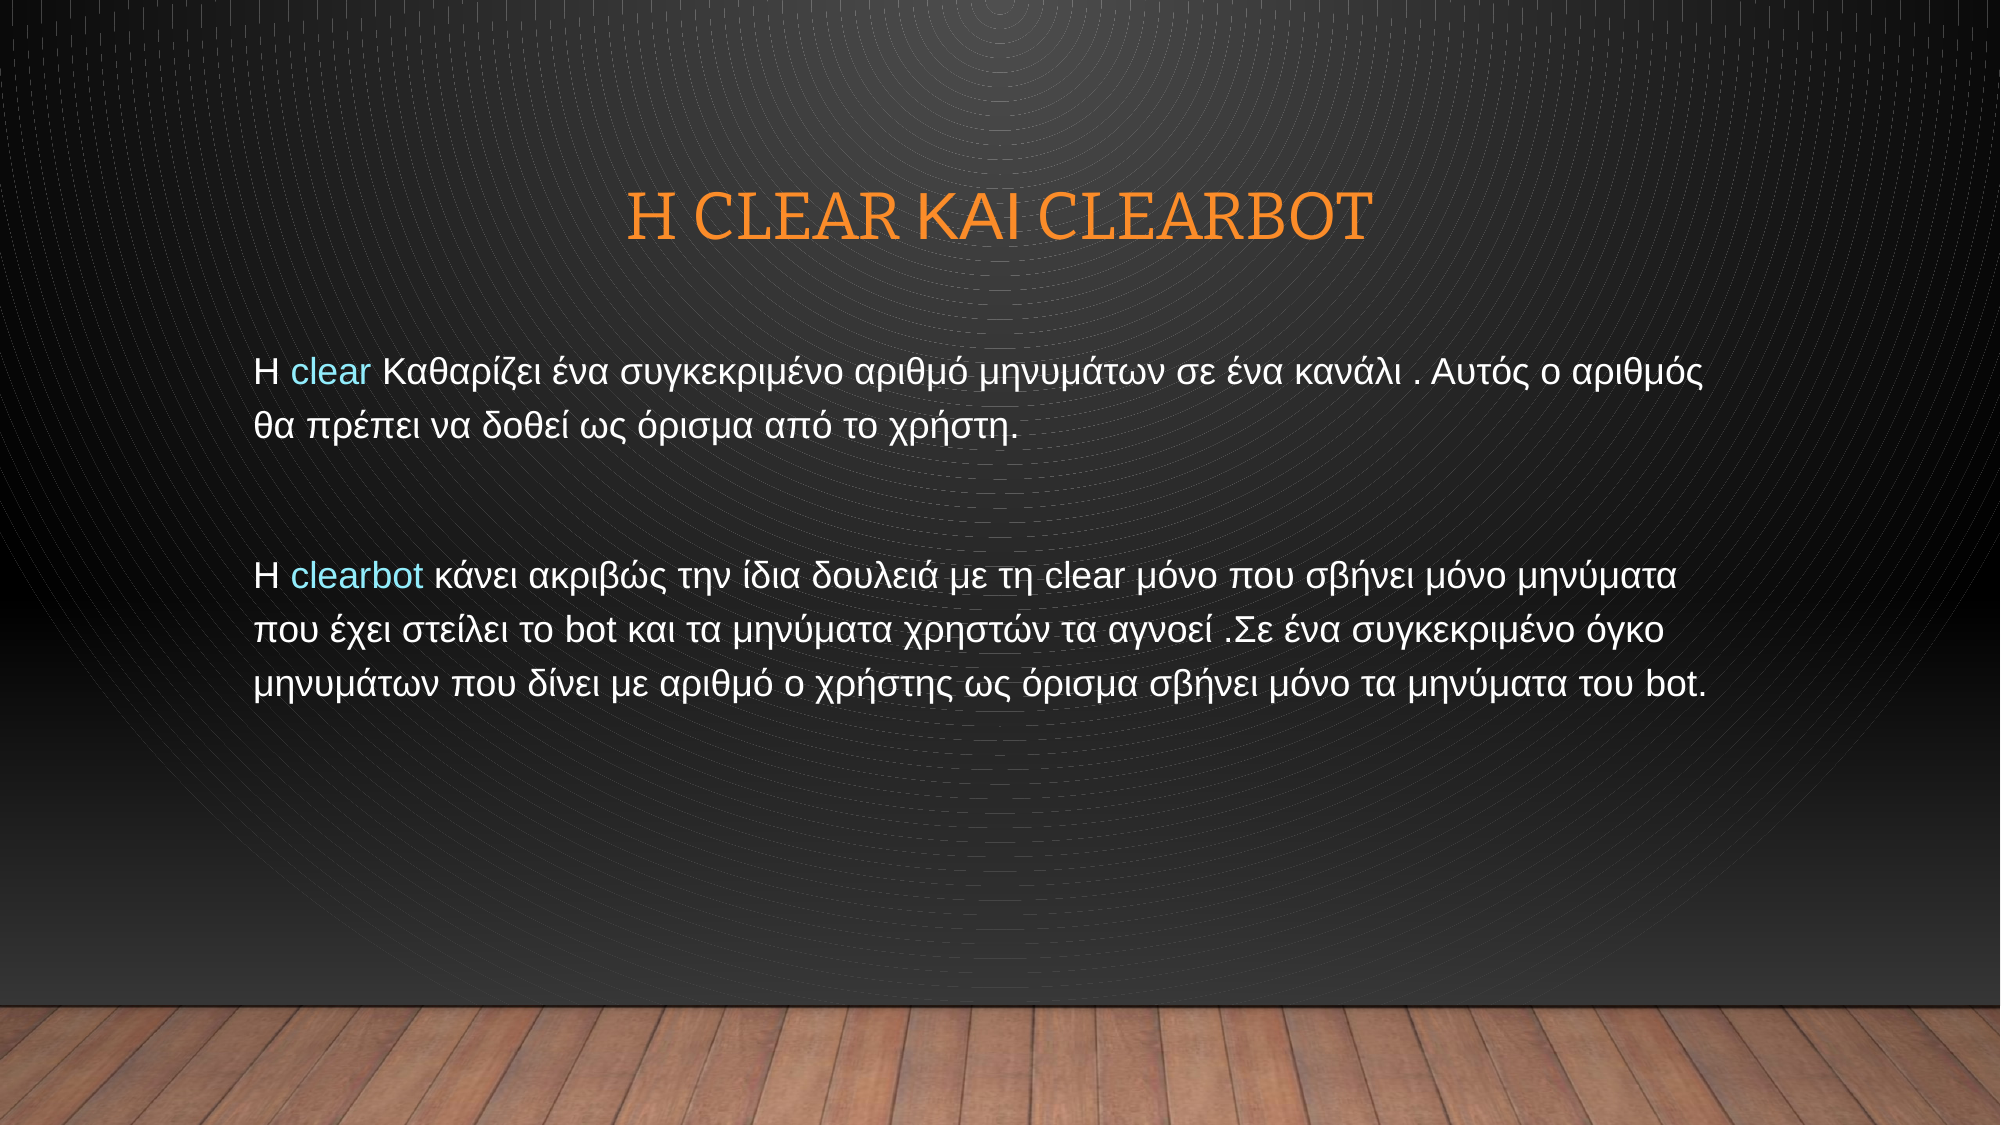

# H clear και clearbot
Η clear Καθαρίζει ένα συγκεκριμένο αριθμό μηνυμάτων σε ένα κανάλι . Αυτός ο αριθμός θα πρέπει να δοθεί ως όρισμα από το χρήστη.

Η clearbot κάνει ακριβώς την ίδια δουλειά με τη clear μόνο που σβήνει μόνο μηνύματα που έχει στείλει το bot και τα μηνύματα χρηστών τα αγνοεί .Σε ένα συγκεκριμένο όγκο μηνυμάτων που δίνει με αριθμό ο χρήστης ως όρισμα σβήνει μόνο τα μηνύματα του bot.